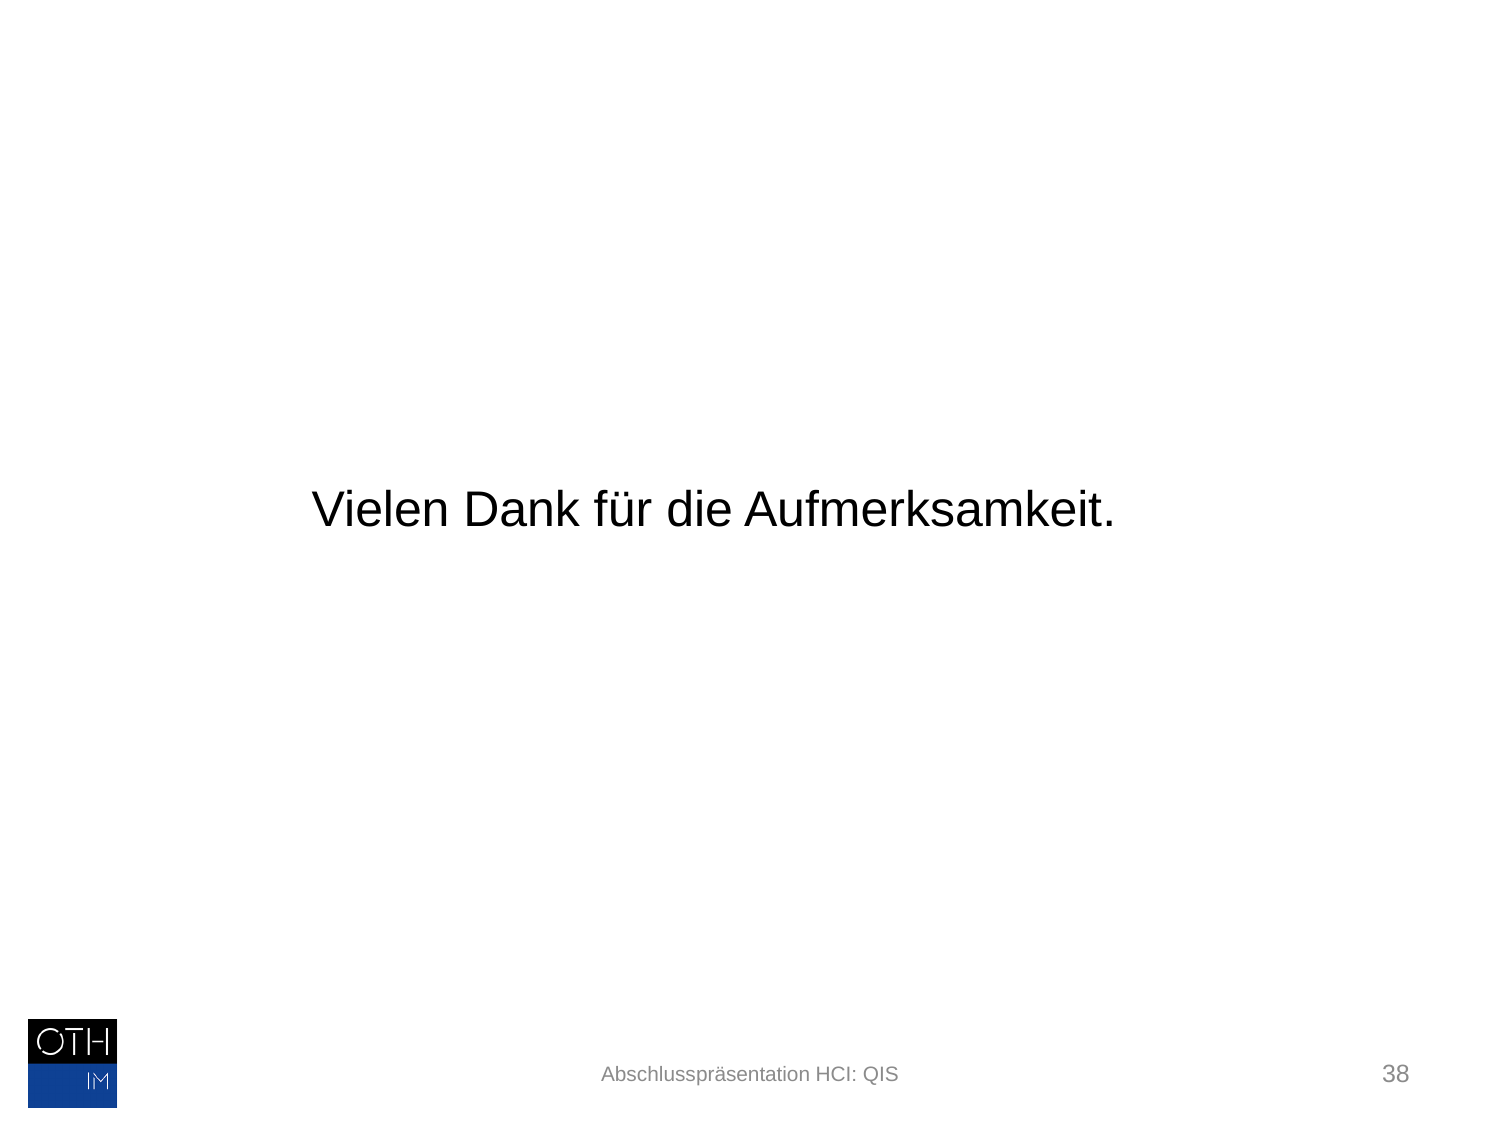

#
Vielen Dank für die Aufmerksamkeit.
Abschlusspräsentation HCI: QIS
38